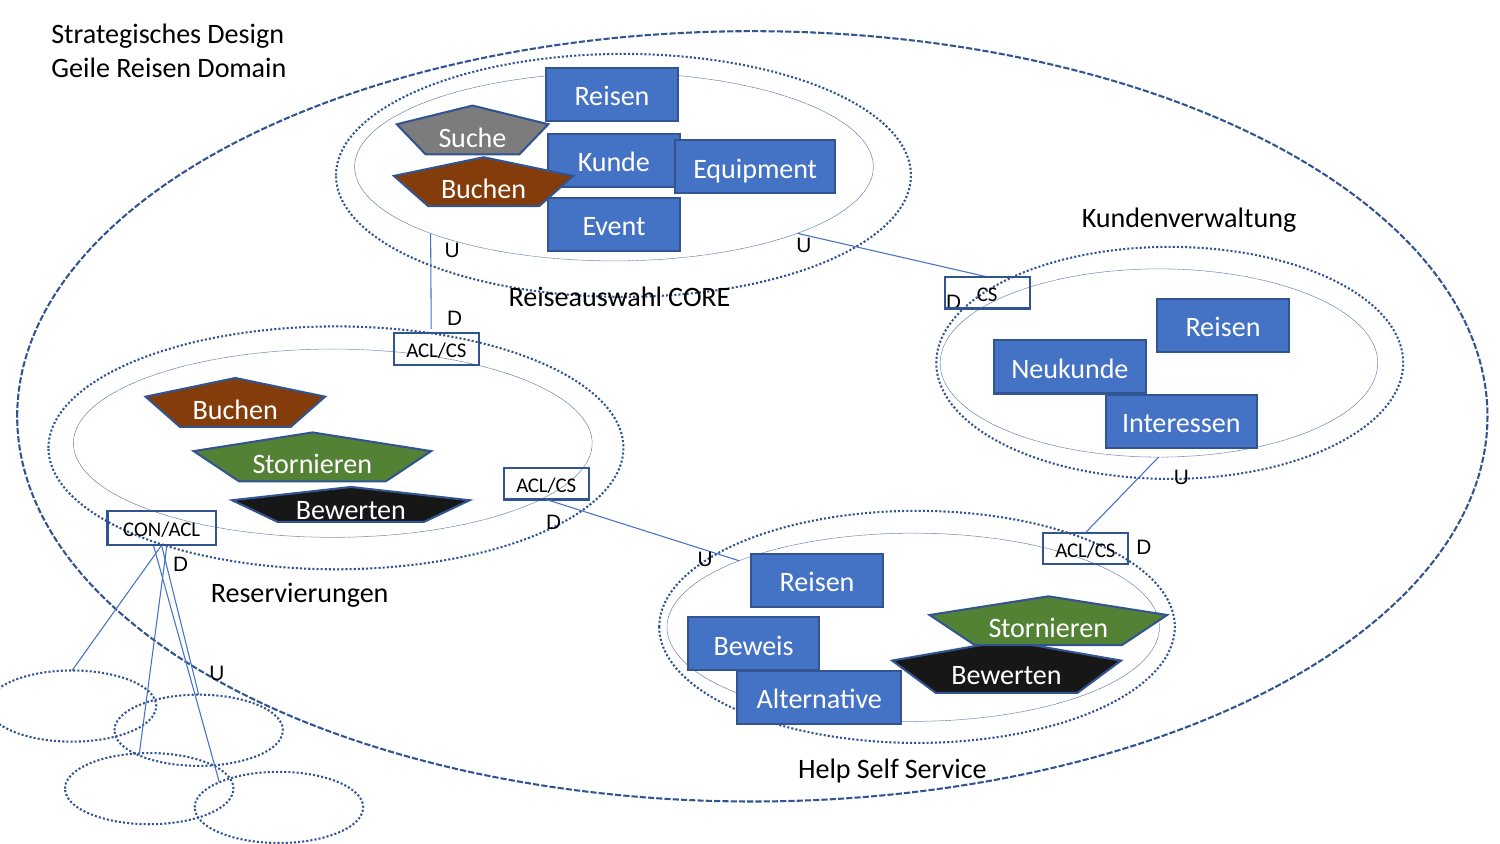

Strategisches Design
Geile Reisen Domain

Reisen

Suche
Kunde
Equipment
Buchen
Kundenverwaltung
Event
U
U

Reiseauswahl CORE
CS
D
D
Reisen

ACL/CS
Neukunde

Buchen
Interessen
Stornieren
U
ACL/CS
Bewerten
D

CON/ACL
D
ACL/CS

U
D
Reisen
Reservierungen
Stornieren
Beweis
Bewerten
U

Alternative

Help Self Service